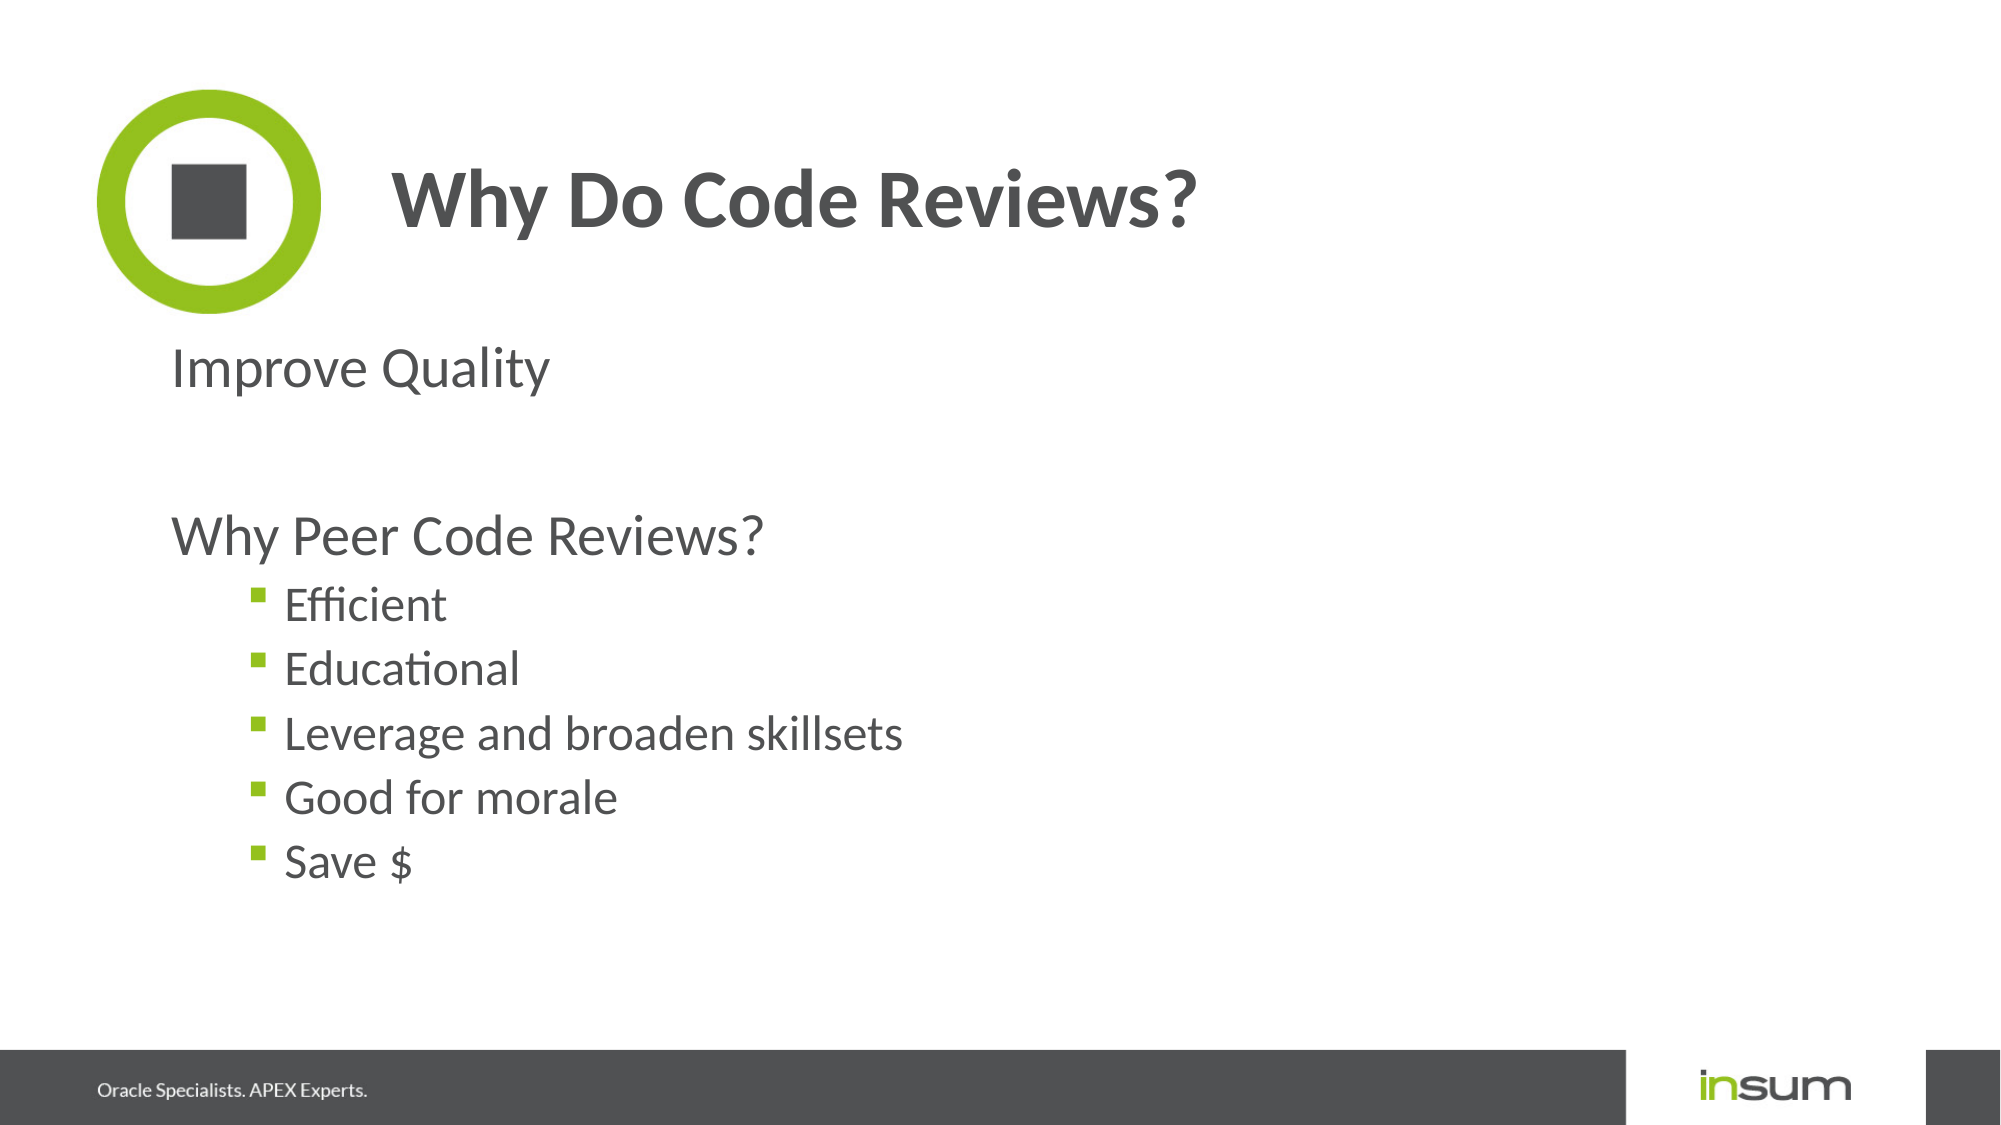

# Why Do Code Reviews?
Improve Quality

Why Peer Code Reviews?
Efficient
Educational
Leverage and broaden skillsets
Good for morale
Save $